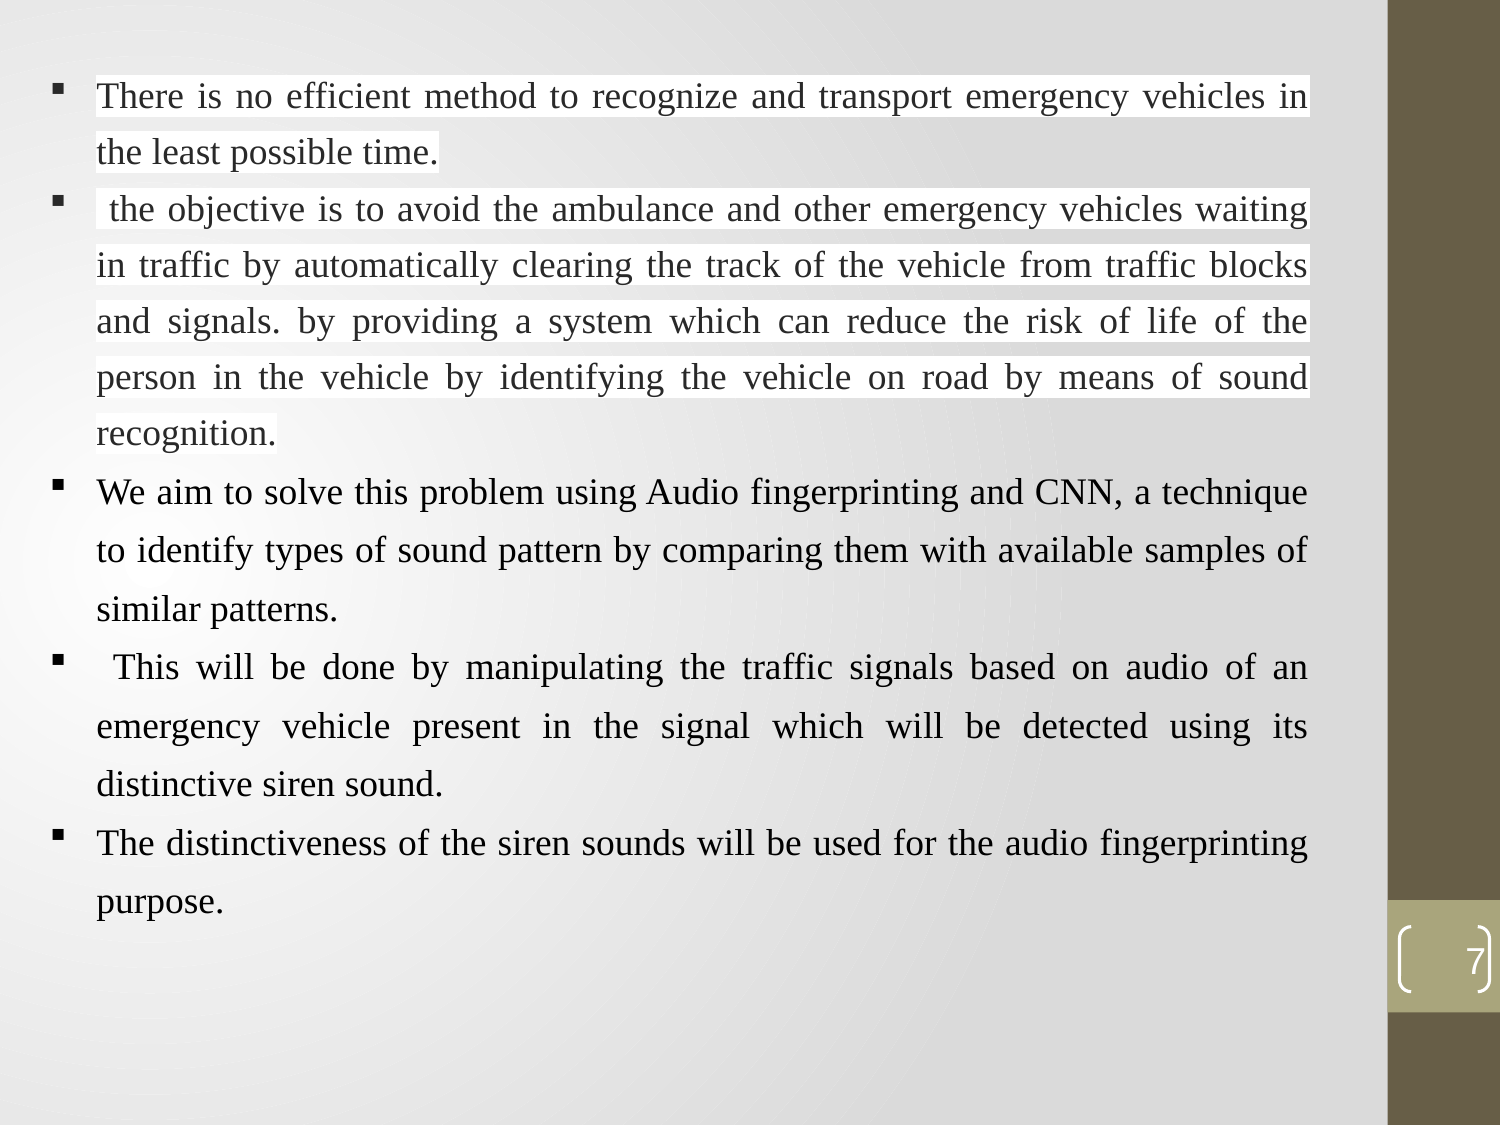

There is no efficient method to recognize and transport emergency vehicles in the least possible time.
 the objective is to avoid the ambulance and other emergency vehicles waiting in traffic by automatically clearing the track of the vehicle from traffic blocks and signals. by providing a system which can reduce the risk of life of the person in the vehicle by identifying the vehicle on road by means of sound recognition.
We aim to solve this problem using Audio fingerprinting and CNN, a technique to identify types of sound pattern by comparing them with available samples of similar patterns.
 This will be done by manipulating the traffic signals based on audio of an emergency vehicle present in the signal which will be detected using its distinctive siren sound.
The distinctiveness of the siren sounds will be used for the audio fingerprinting purpose.
7